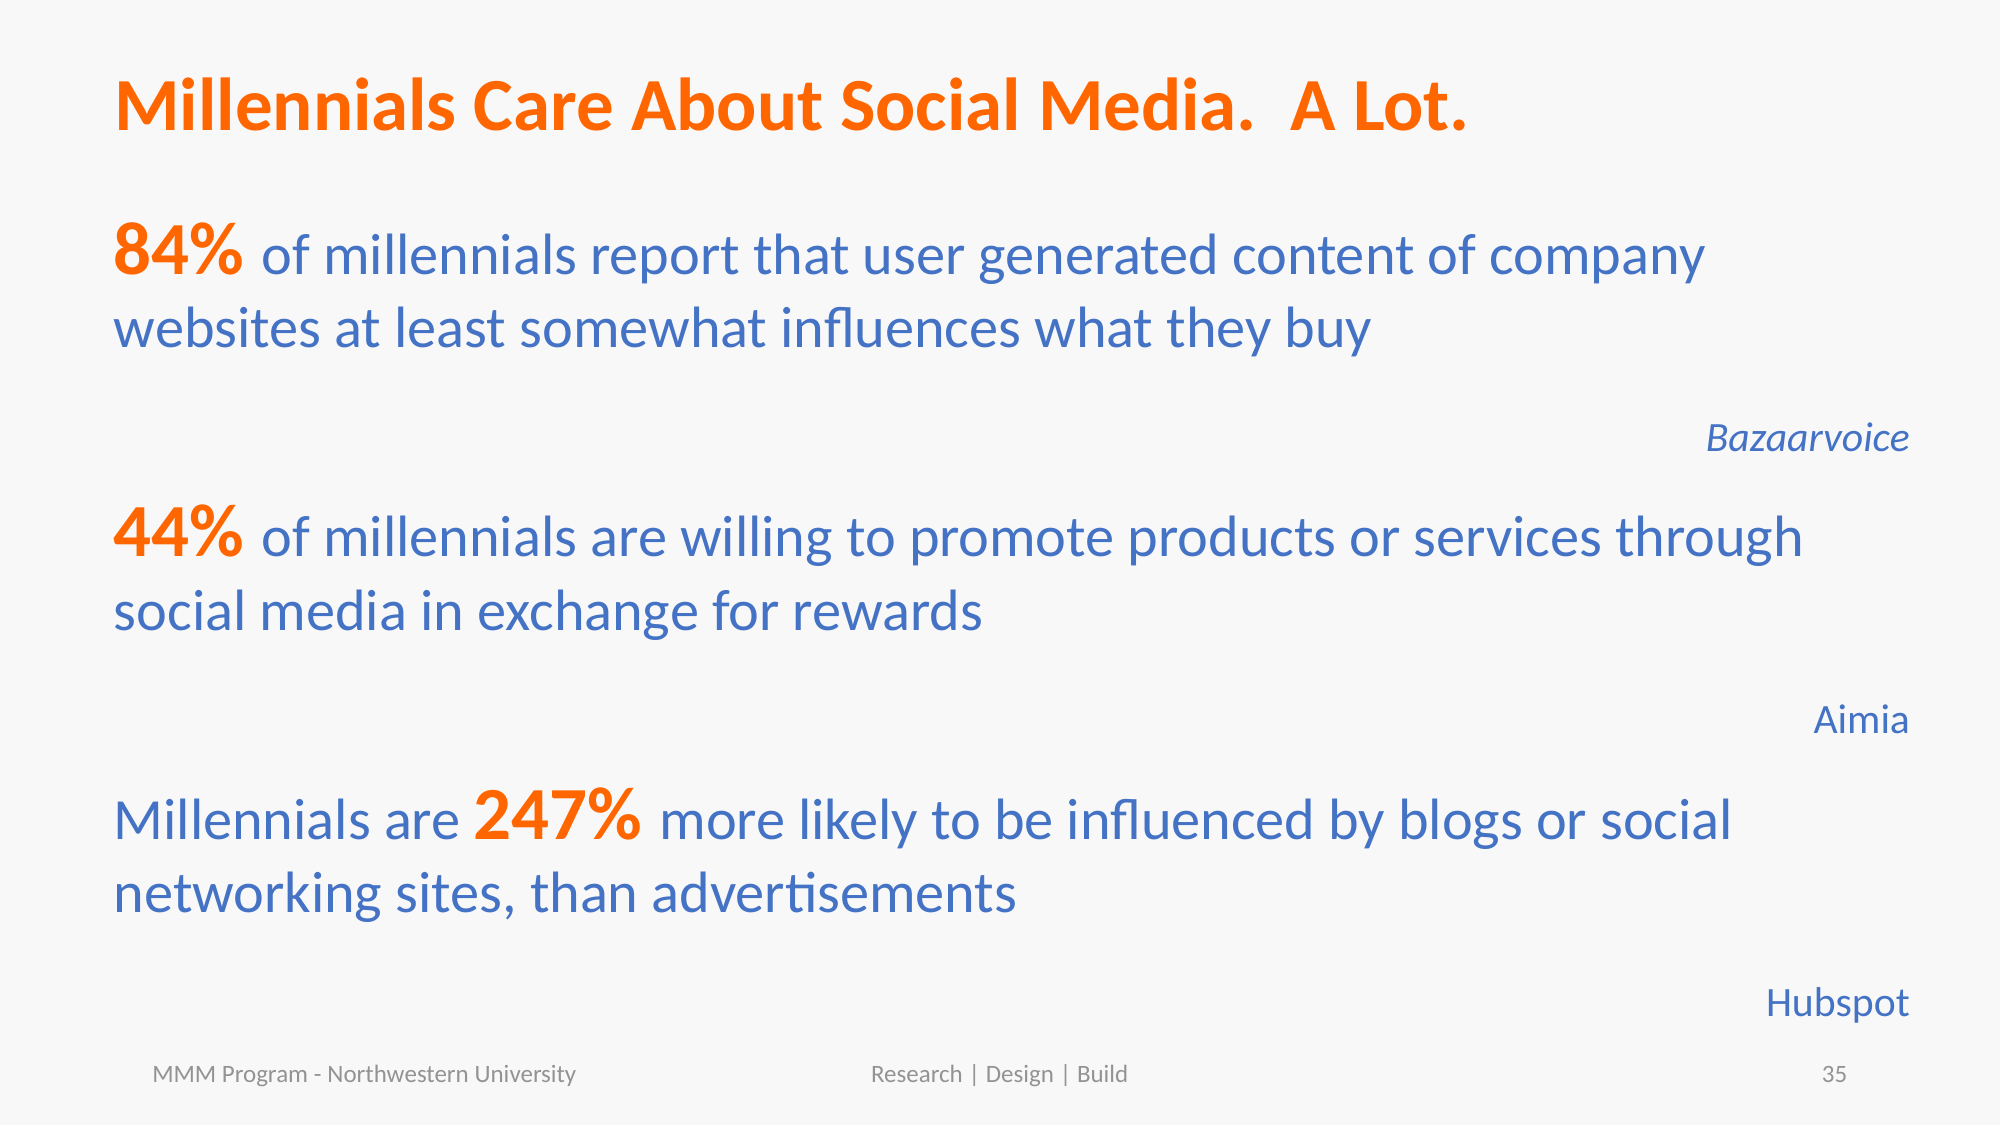

Millennials Care About Social Media.  A Lot.
84% of millennials report that user generated content of company websites at least somewhat influences what they buy

Bazaarvoice
44% of millennials are willing to promote products or services through social media in exchange for rewards

Aimia
Millennials are 247% more likely to be influenced by blogs or social networking sites, than advertisements

Hubspot
MMM Program - Northwestern University
Research | Design | Build
35